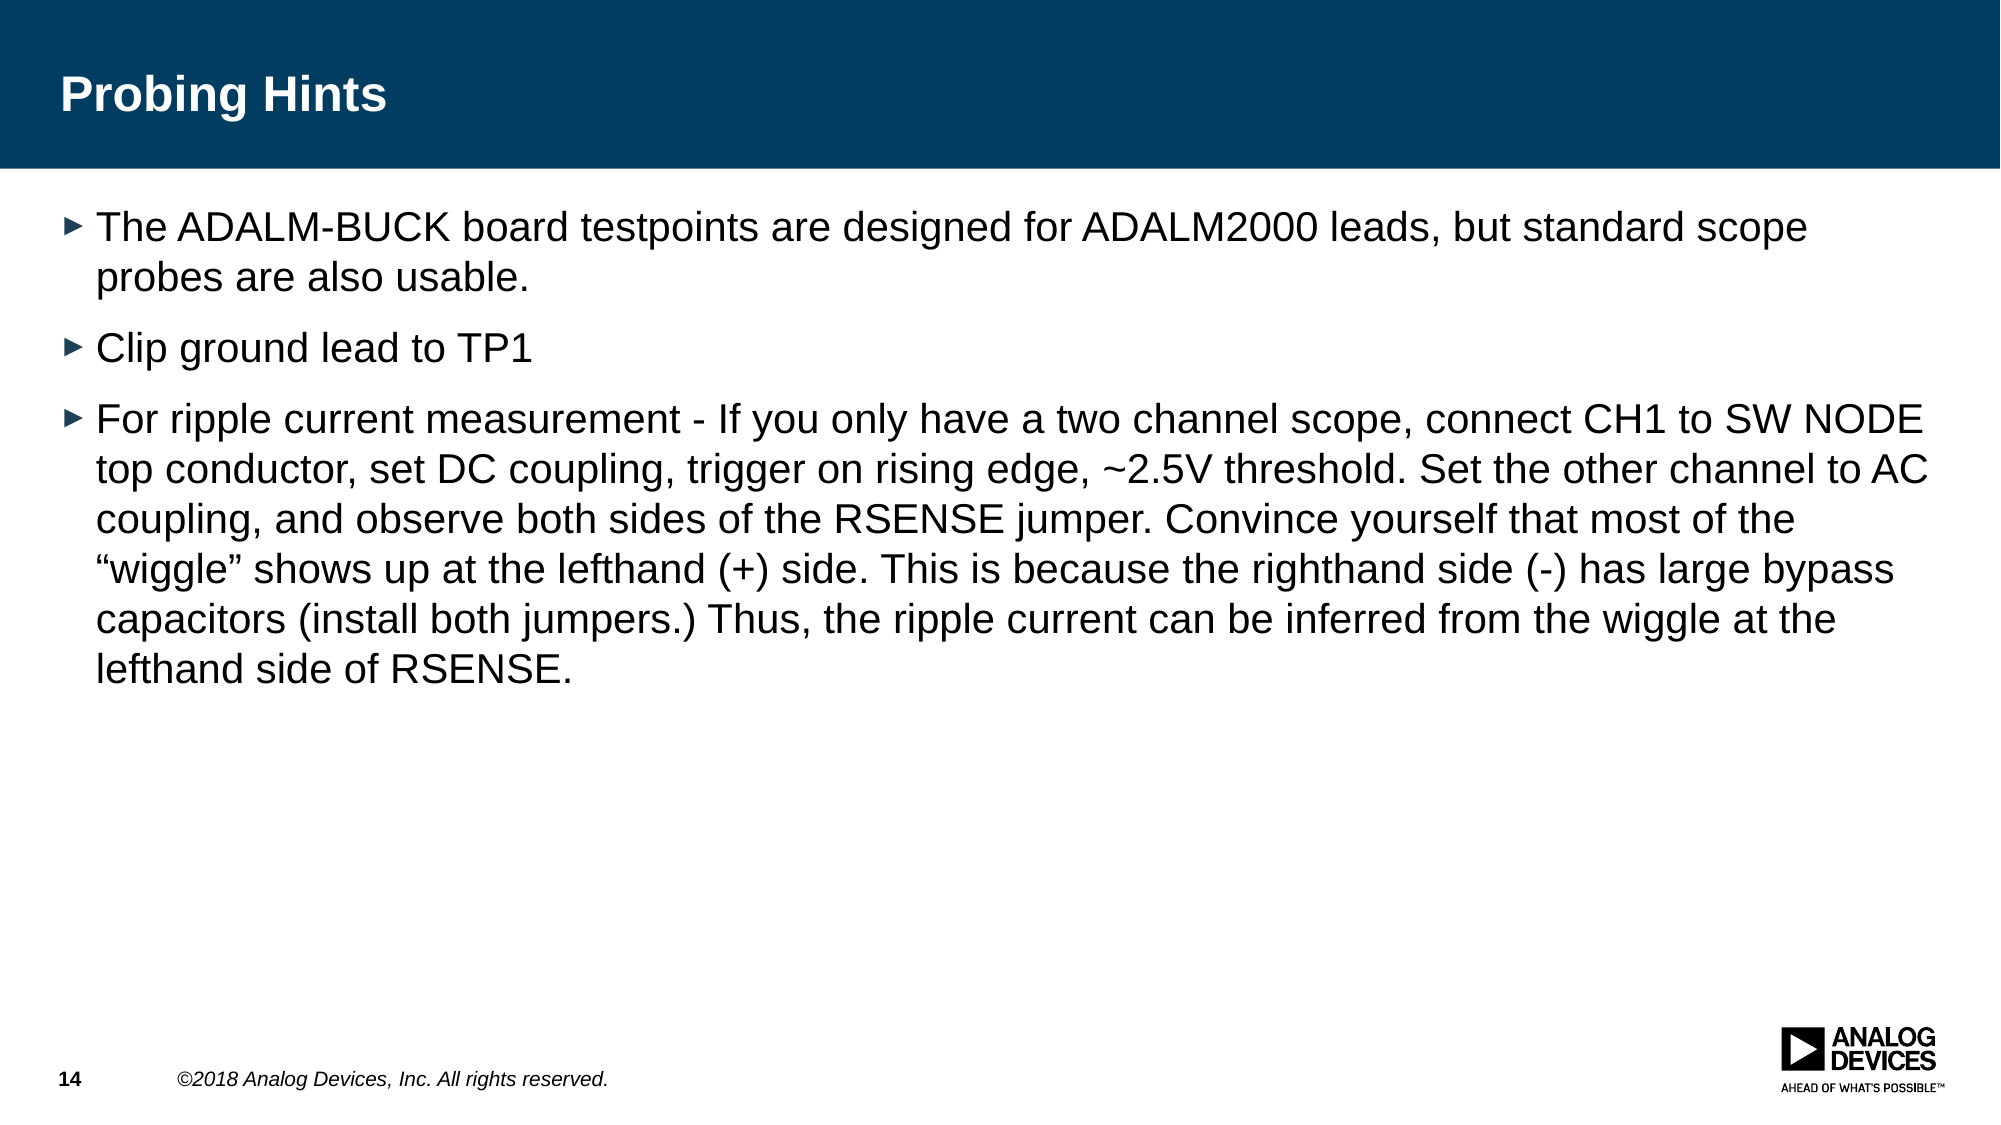

# Probing Hints
The ADALM-BUCK board testpoints are designed for ADALM2000 leads, but standard scope probes are also usable.
Clip ground lead to TP1
For ripple current measurement - If you only have a two channel scope, connect CH1 to SW NODE top conductor, set DC coupling, trigger on rising edge, ~2.5V threshold. Set the other channel to AC coupling, and observe both sides of the RSENSE jumper. Convince yourself that most of the “wiggle” shows up at the lefthand (+) side. This is because the righthand side (-) has large bypass capacitors (install both jumpers.) Thus, the ripple current can be inferred from the wiggle at the lefthand side of RSENSE.
14
©2018 Analog Devices, Inc. All rights reserved.